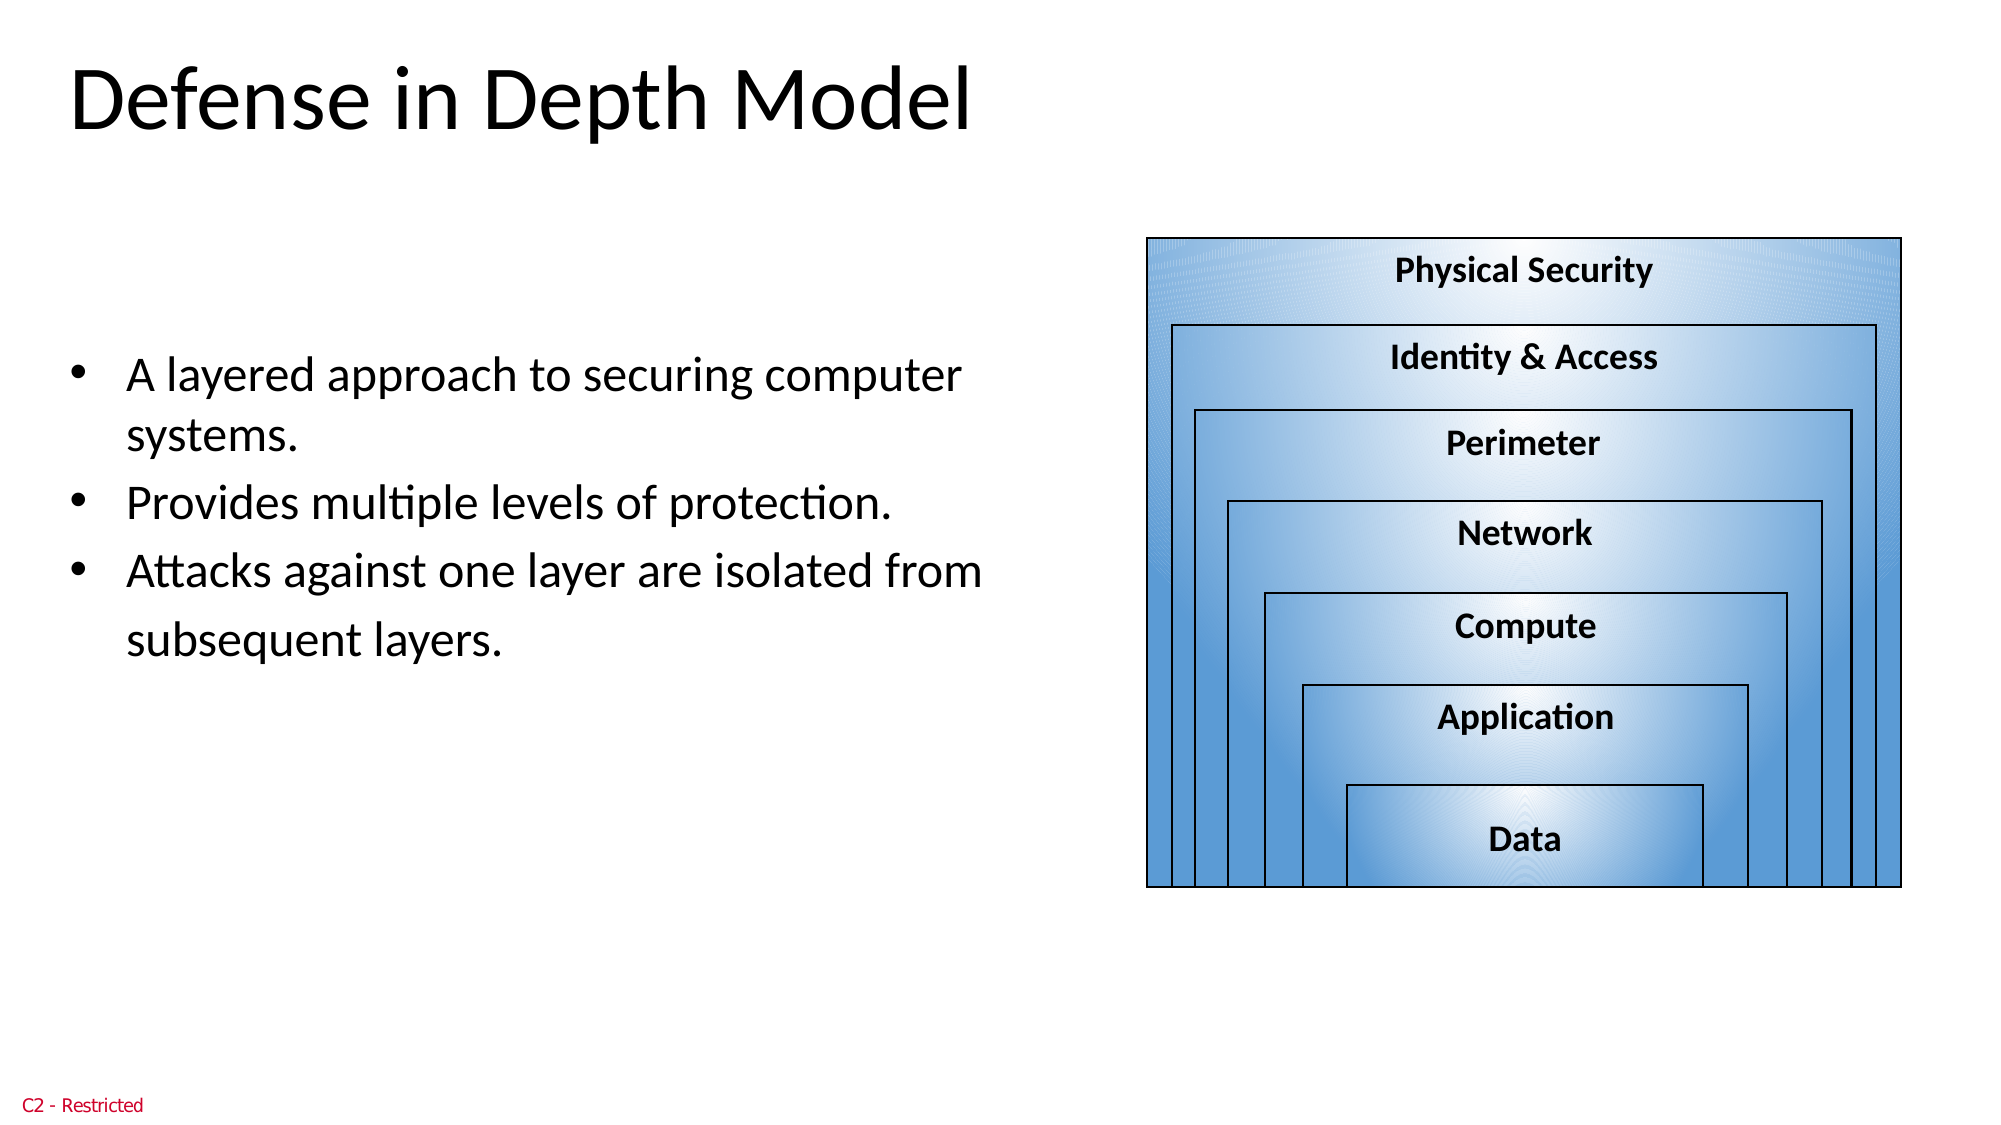

Defense in Depth Model
Physical Security
Identity & Access
Perimeter
Network
Compute
Application
Data
A layered approach to securing computer systems.
Provides multiple levels of protection.
Attacks against one layer are isolated from subsequent layers.